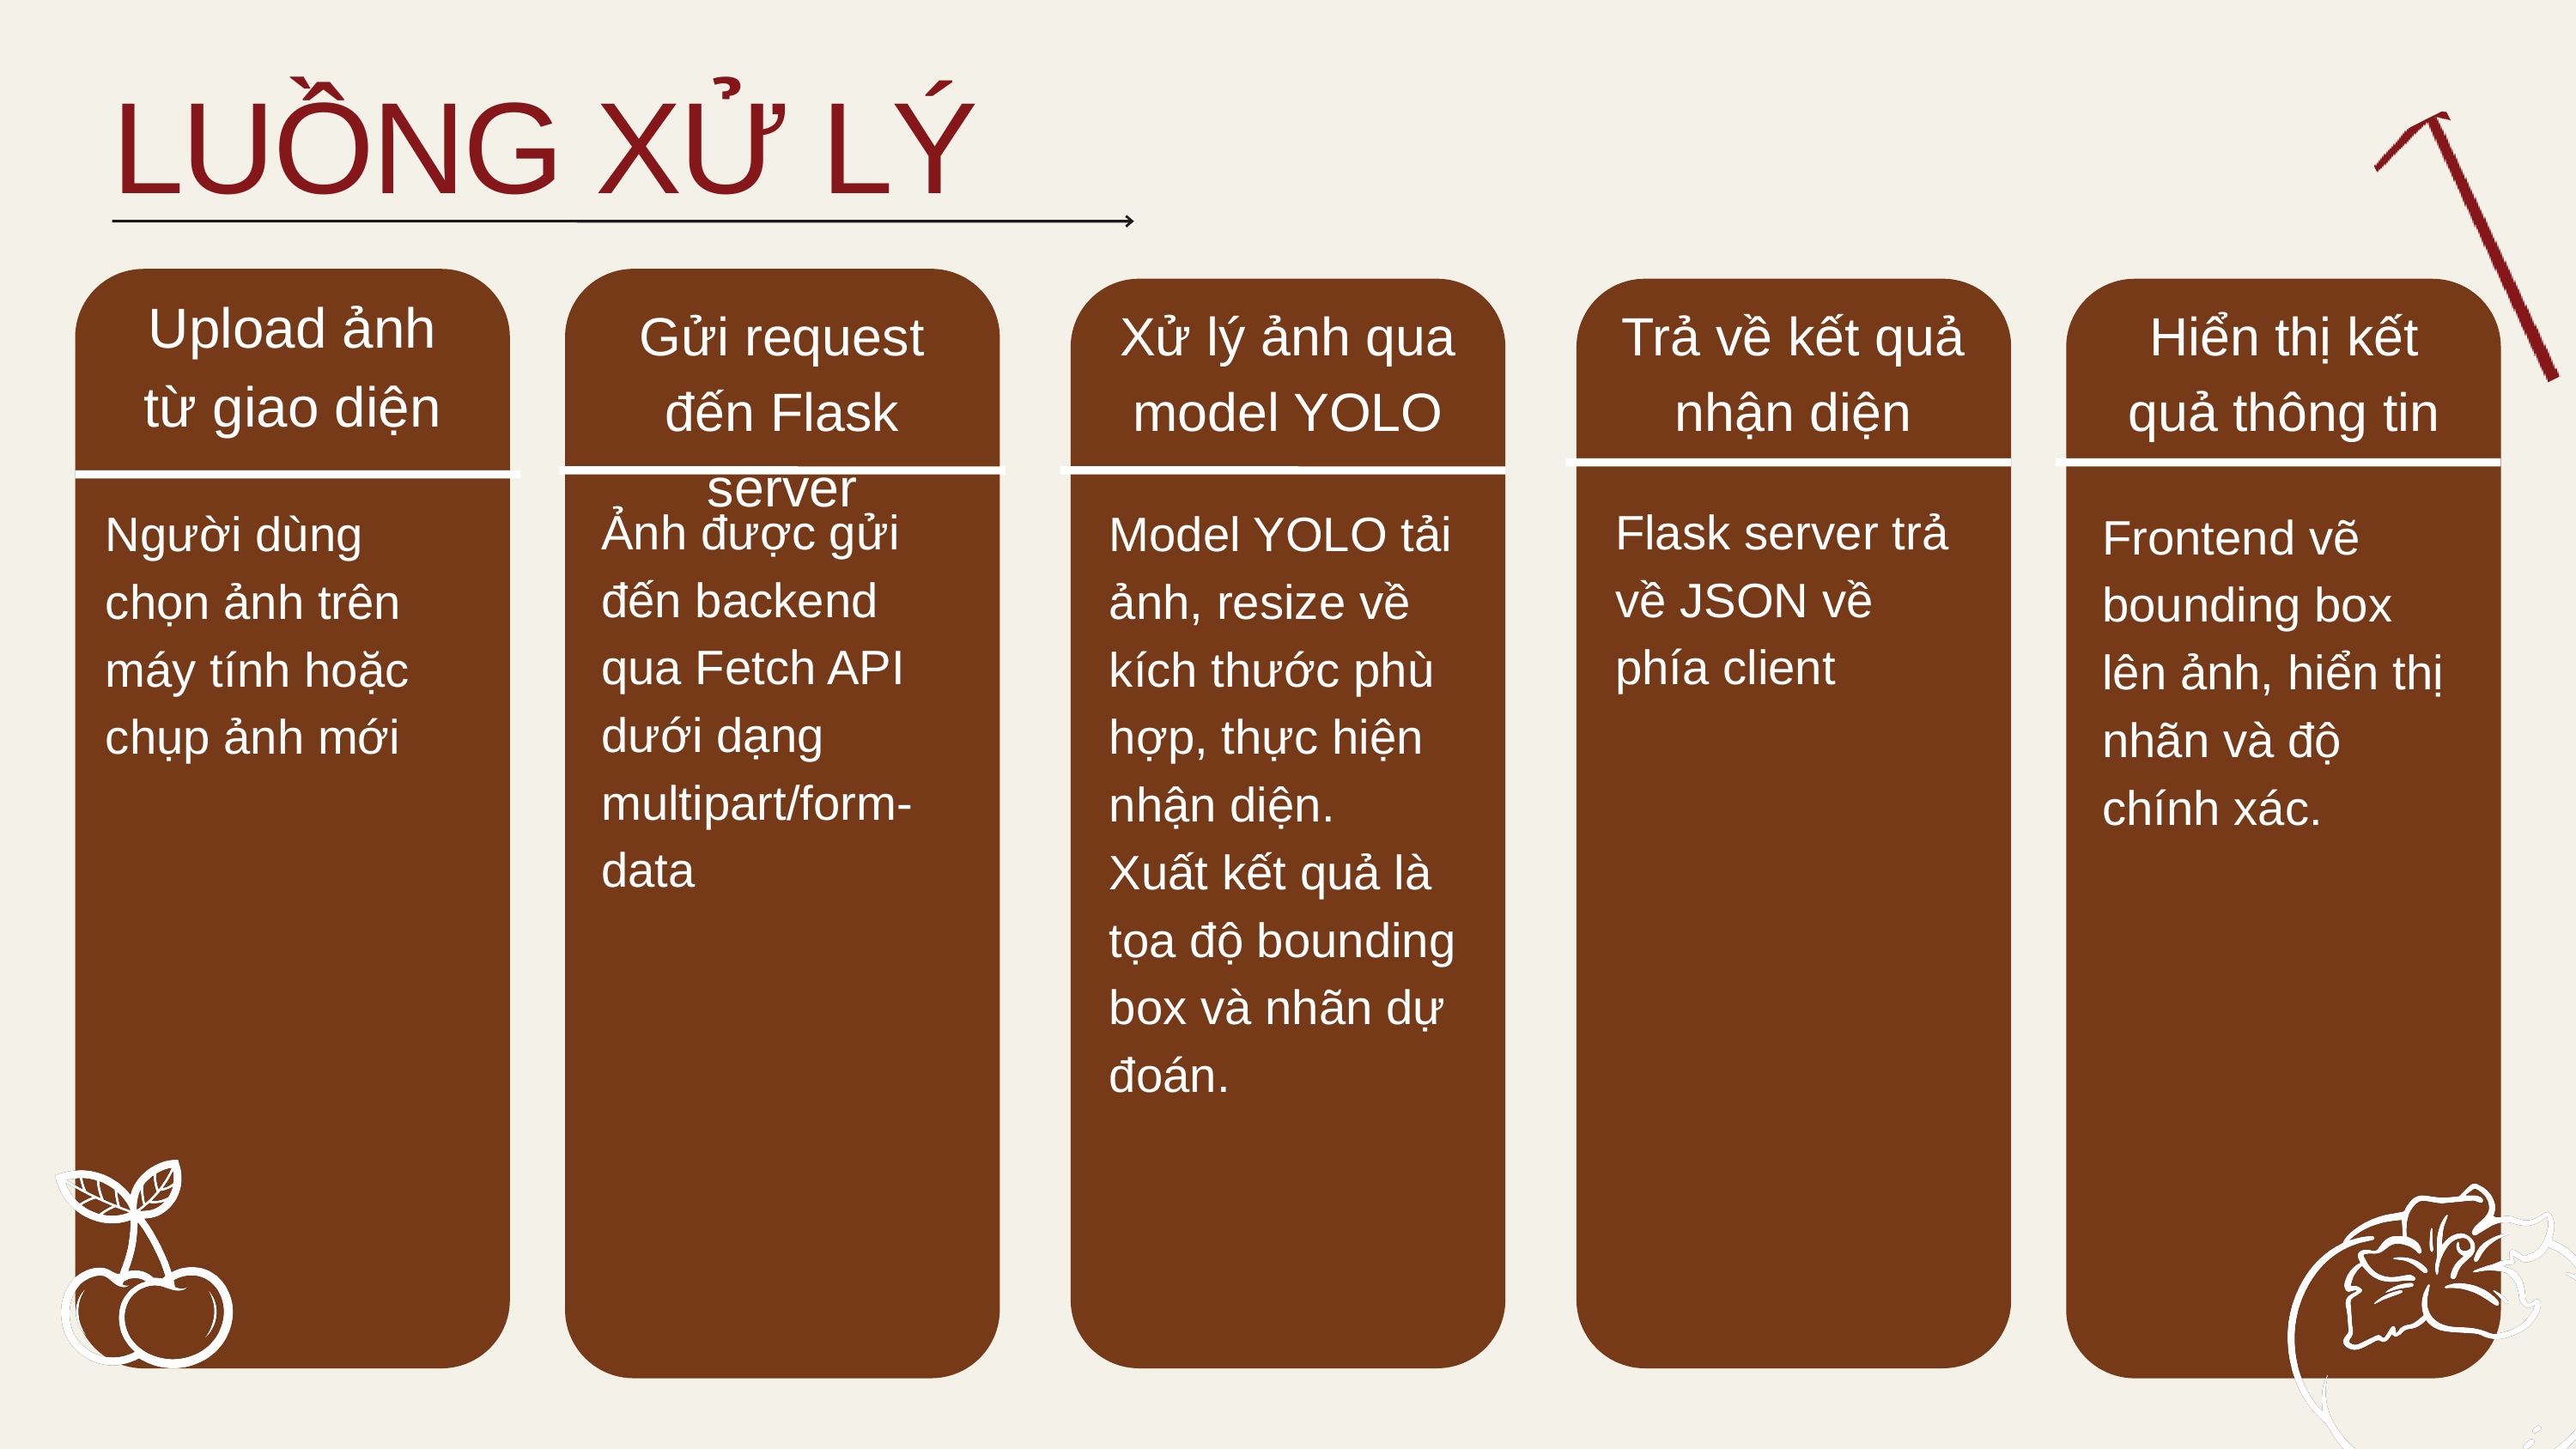

LUỒNG XỬ LÝ

Upload ảnh từ giao diện
Gửi request đến Flask server
Xử lý ảnh qua model YOLO
Trả về kết quả nhận diện
Hiển thị kết quả thông tin

Ảnh được gửi đến backend qua Fetch API dưới dạng multipart/form-data
Flask server trả về JSON về phía client
Người dùng chọn ảnh trên máy tính hoặc chụp ảnh mới
Model YOLO tải ảnh, resize về kích thước phù hợp, thực hiện nhận diện.
Xuất kết quả là tọa độ bounding box và nhãn dự đoán.
Frontend vẽ bounding box lên ảnh, hiển thị nhãn và độ chính xác.